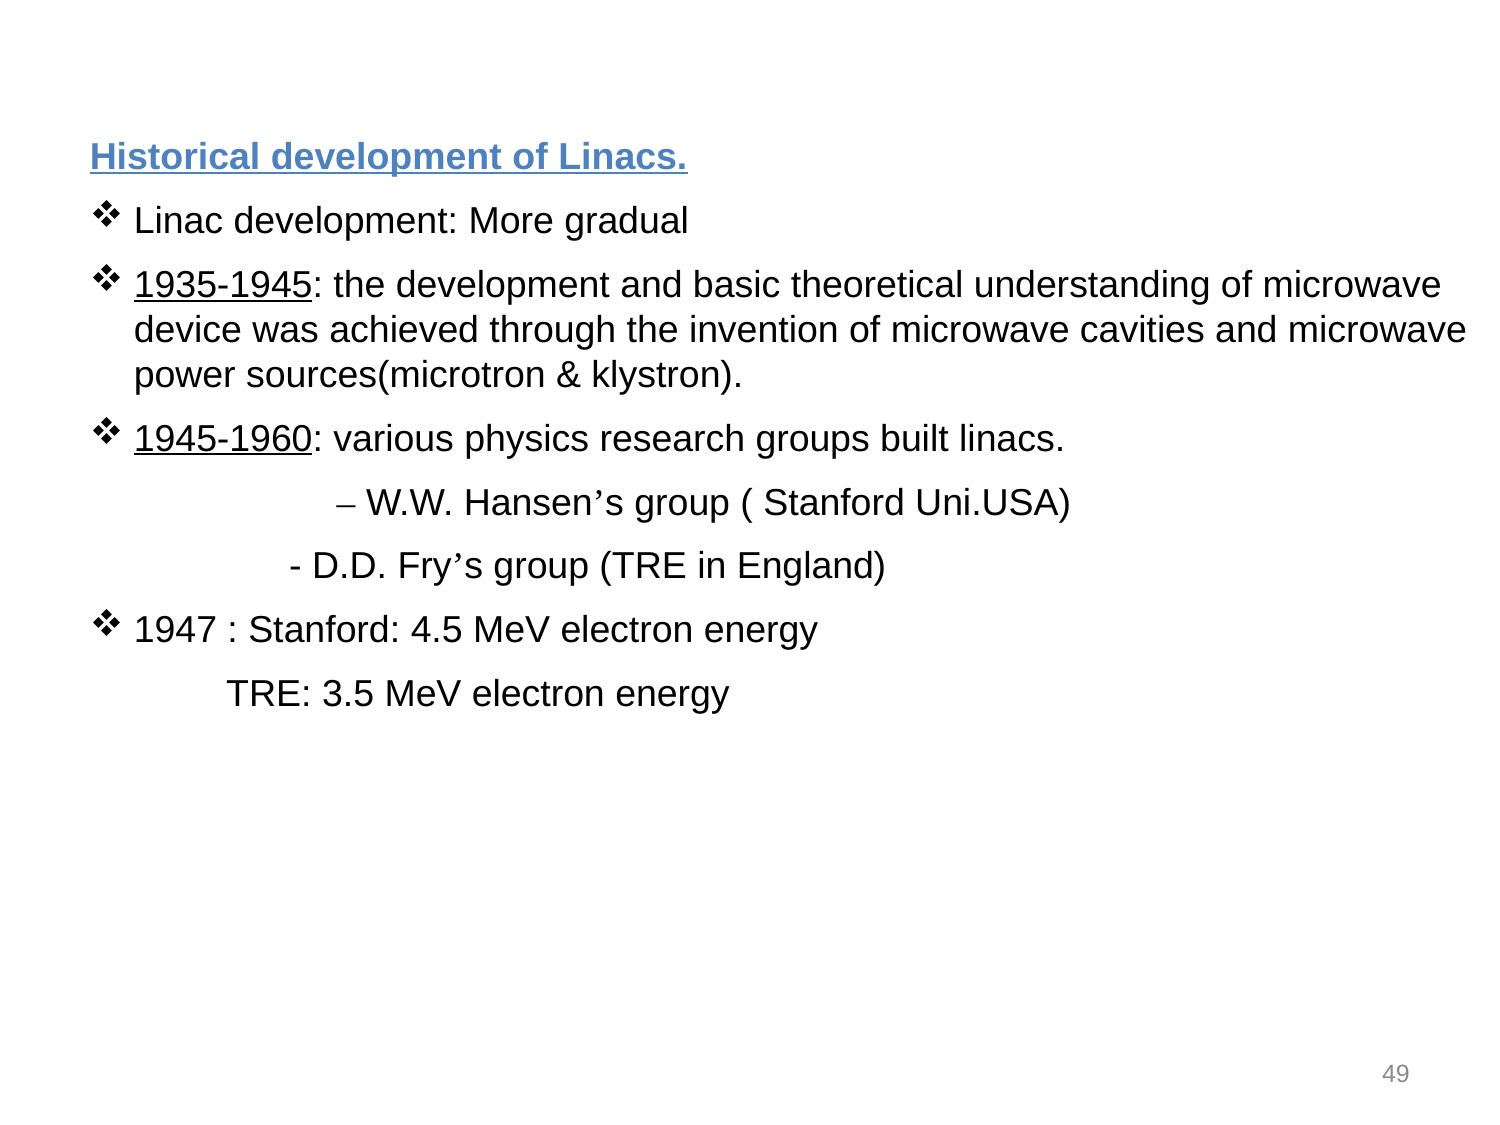

Historical development of Linacs.
Linac development: More gradual
1935-1945: the development and basic theoretical understanding of microwave device was achieved through the invention of microwave cavities and microwave power sources(microtron & klystron).
1945-1960: various physics research groups built linacs.
                          – W.W. Hansen’s group ( Stanford Uni.USA)
                   - D.D. Fry’s group (TRE in England)
1947 : Stanford: 4.5 MeV electron energy
             TRE: 3.5 MeV electron energy
49